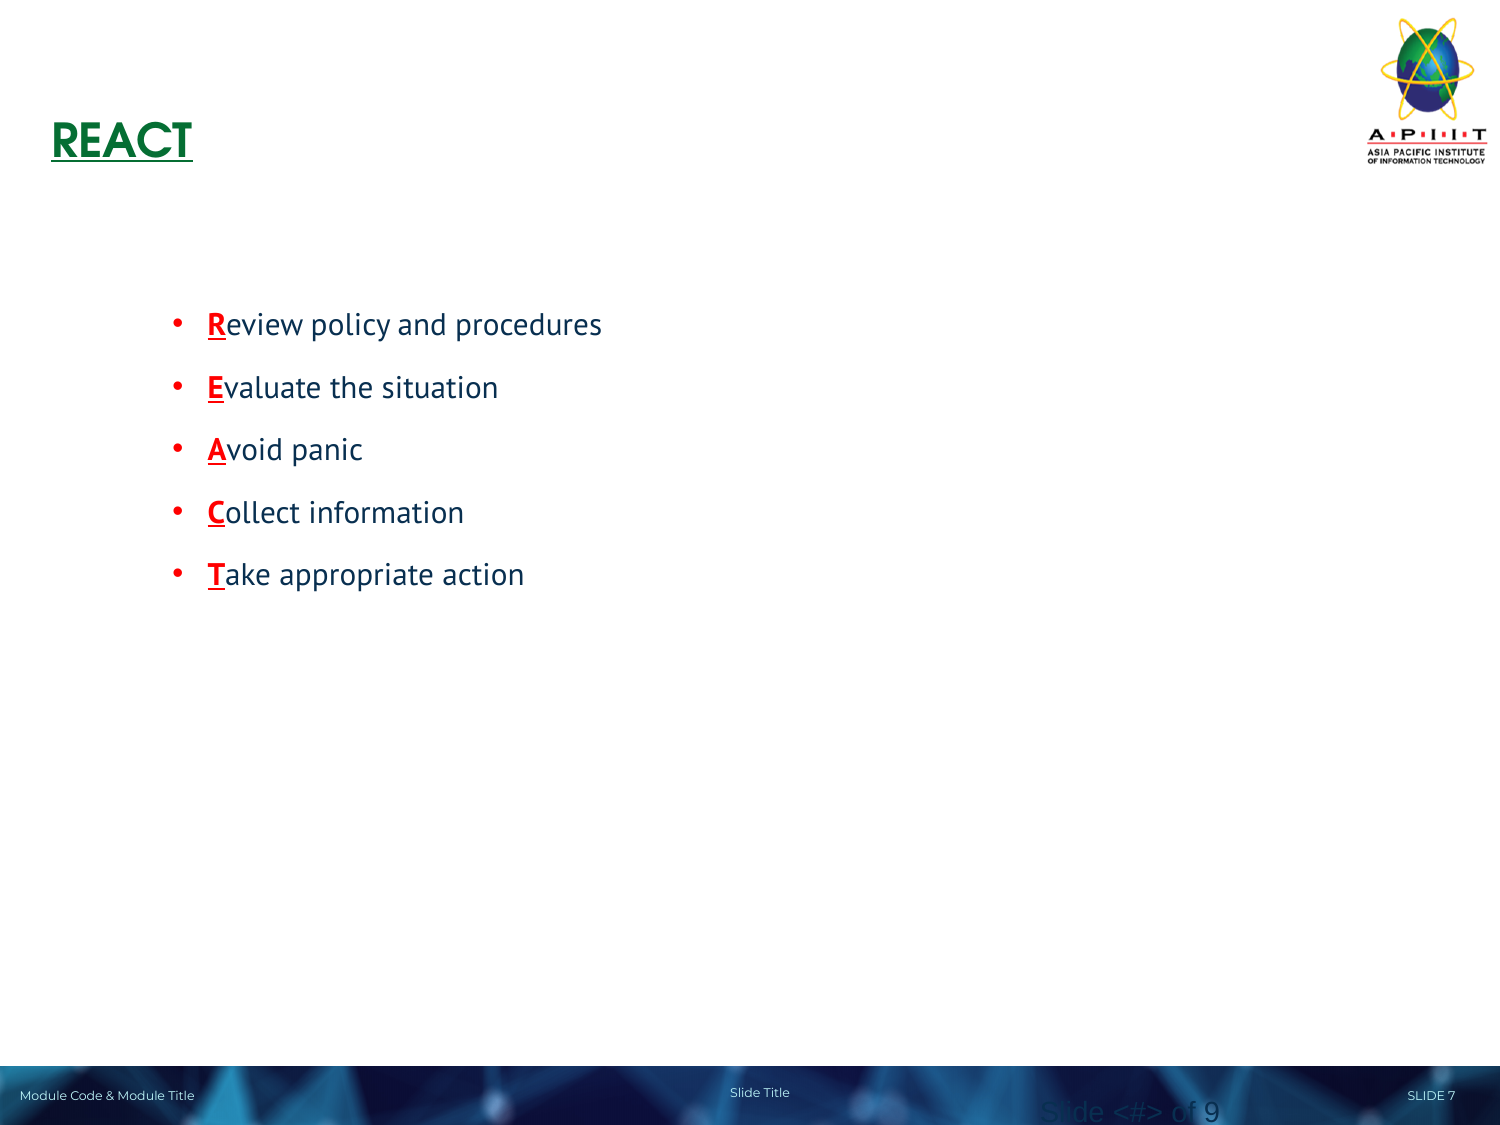

# REACT
Review policy and procedures
Evaluate the situation
Avoid panic
Collect information
Take appropriate action
Slide <#> of 9